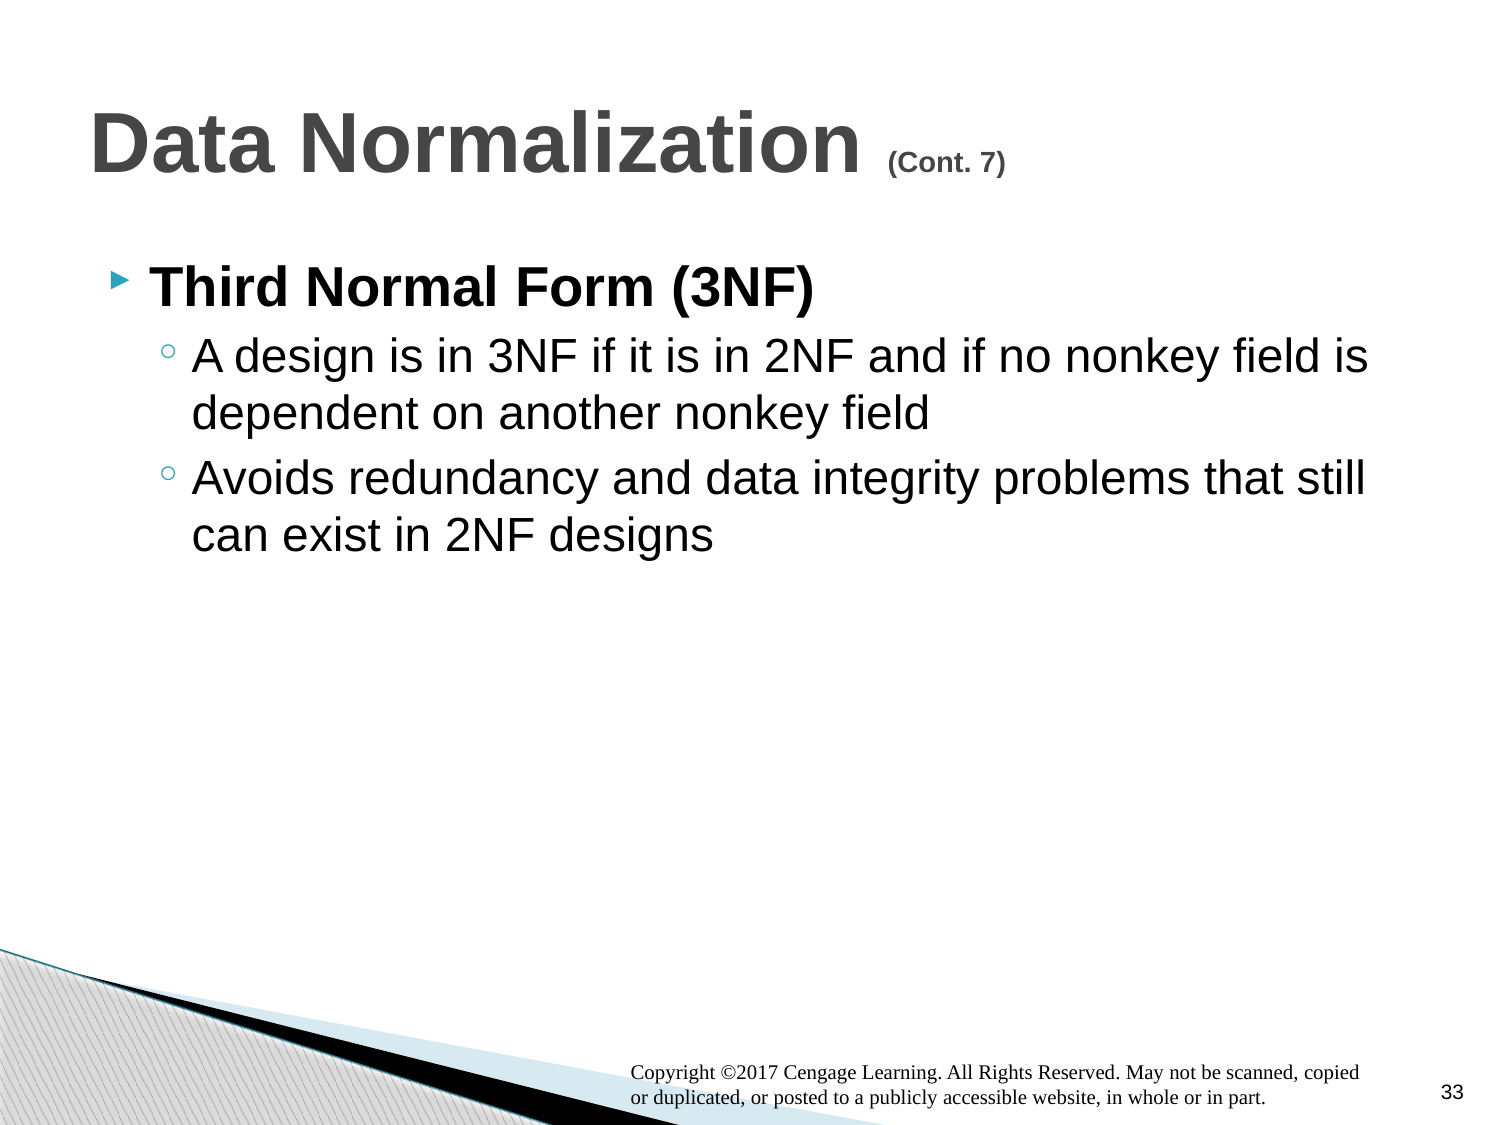

# Data Normalization (Cont. 7)
Third Normal Form (3NF)
A design is in 3NF if it is in 2NF and if no nonkey field is dependent on another nonkey field
Avoids redundancy and data integrity problems that still can exist in 2NF designs

Copyright ©2017 Cengage Learning. All Rights Reserved. May not be scanned, copied or duplicated, or posted to a publicly accessible website, in whole or in part.
33